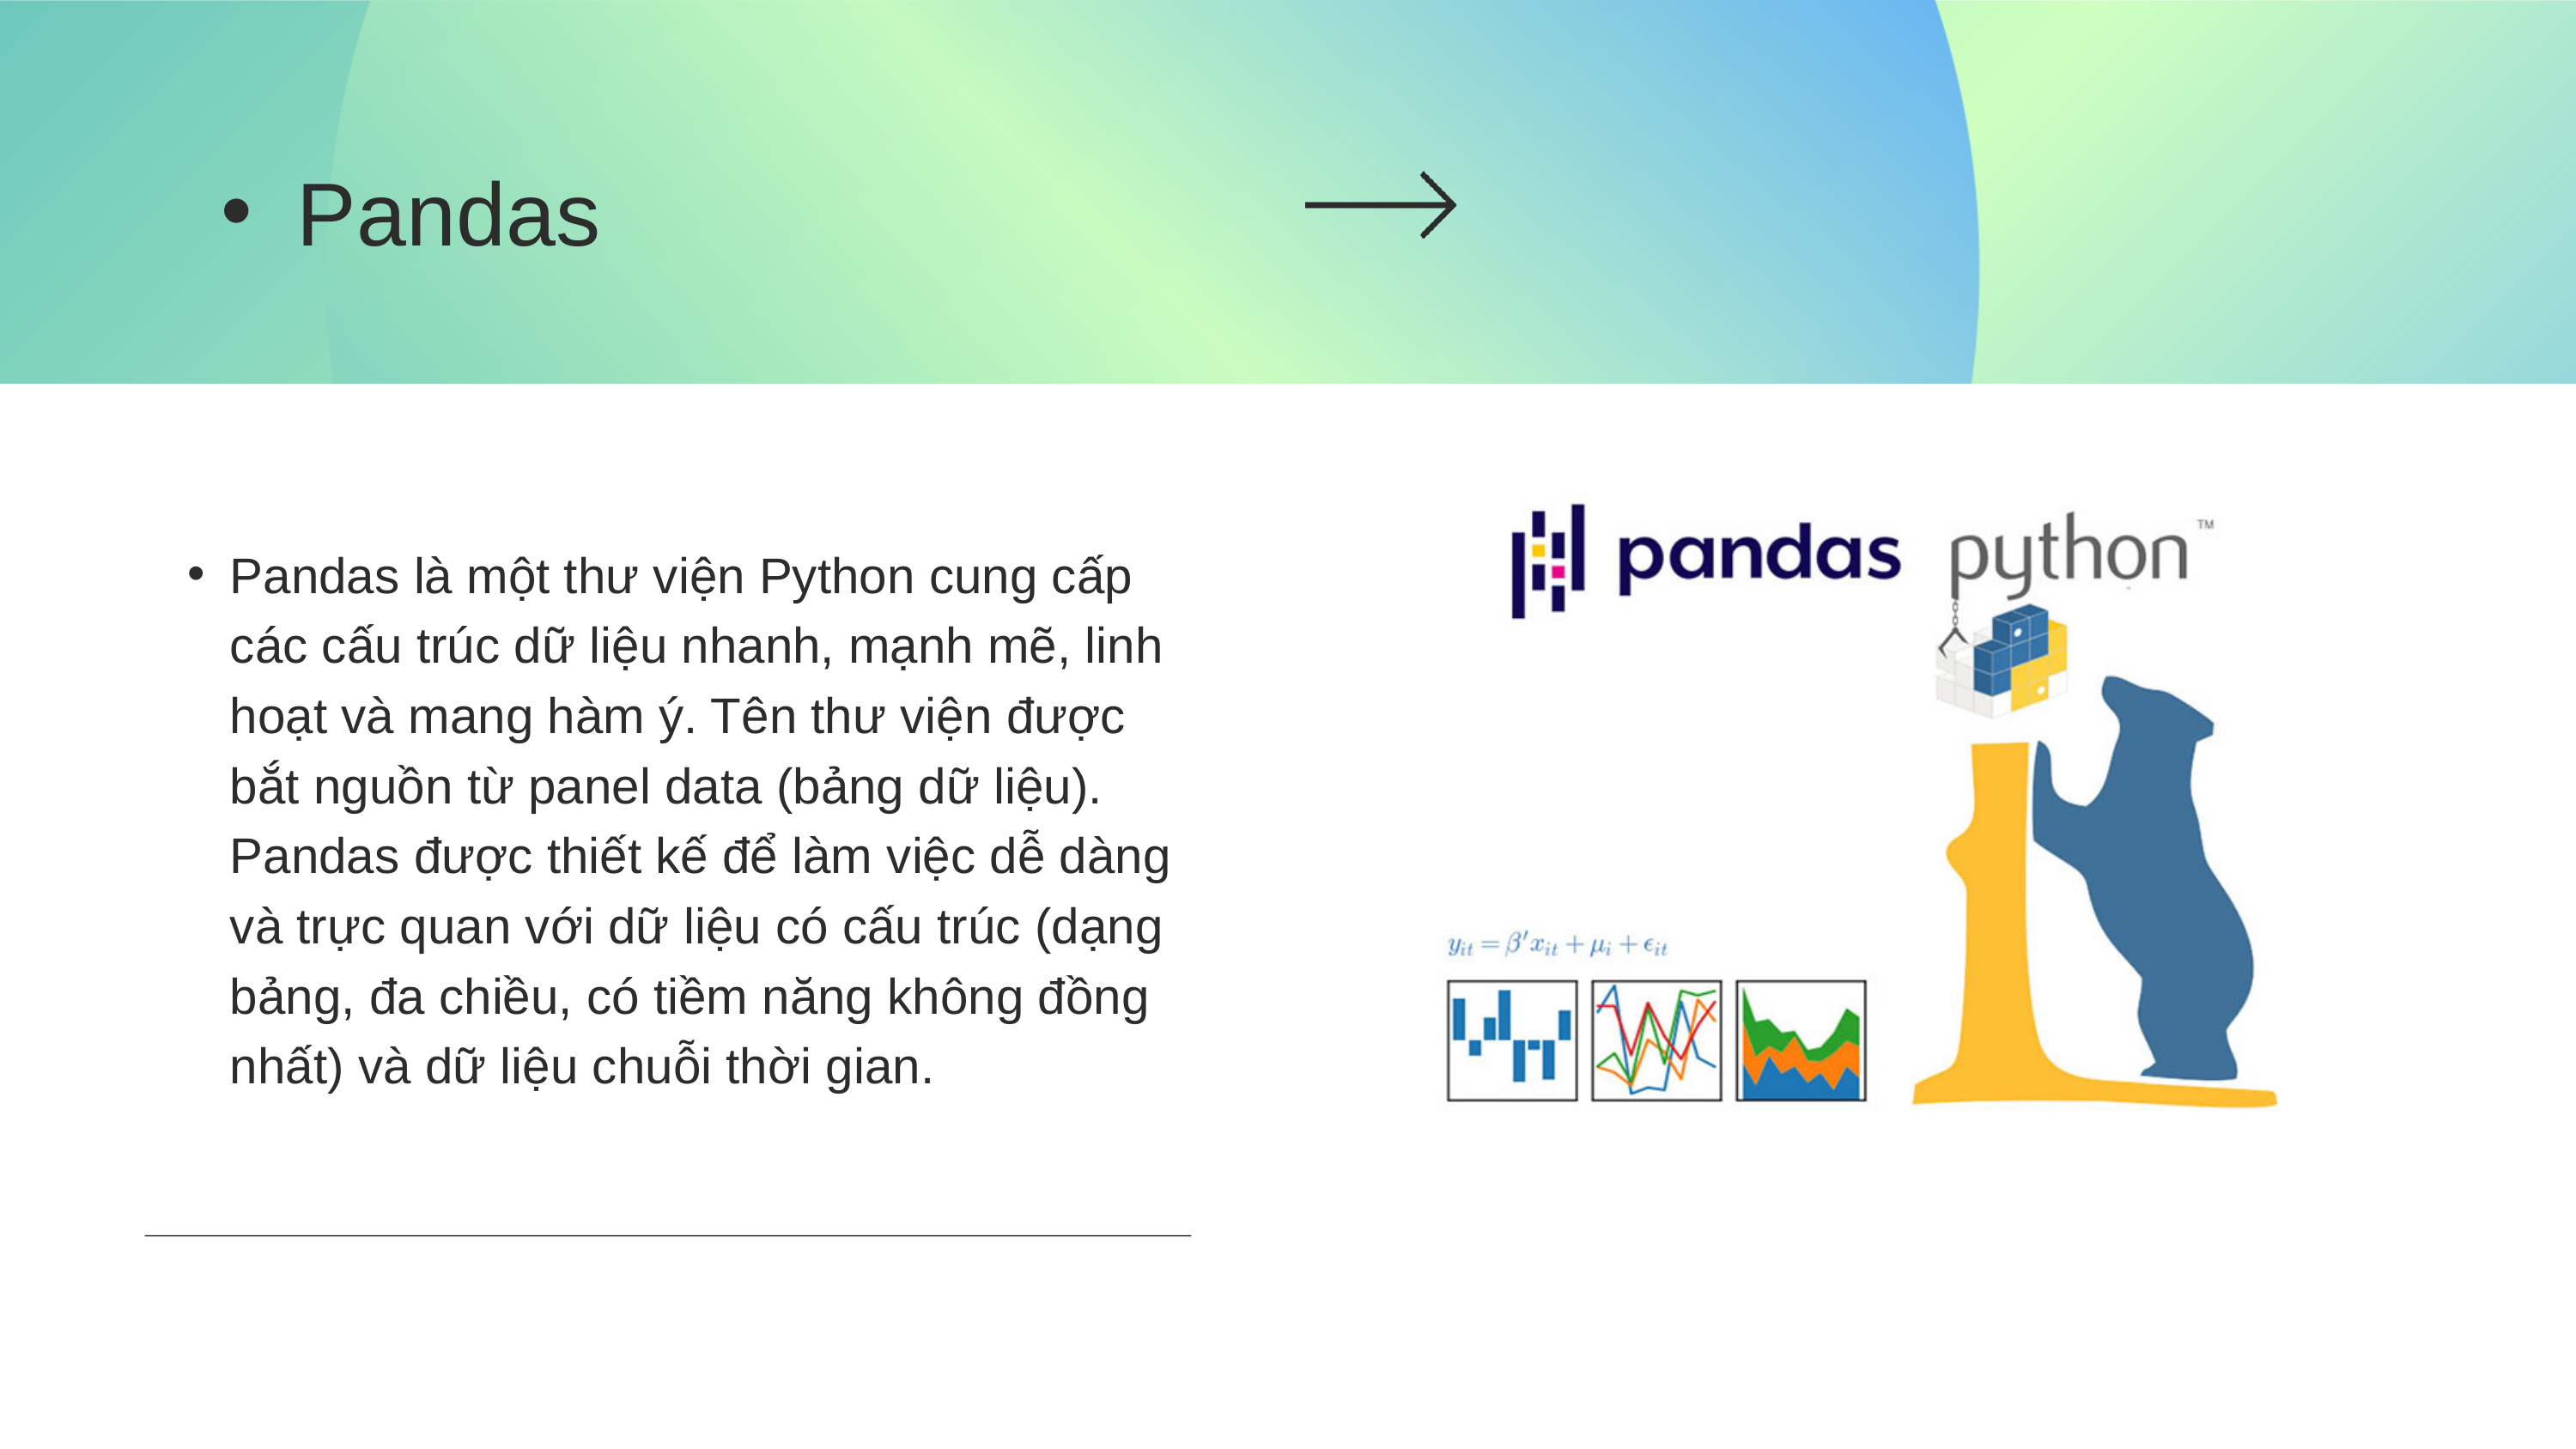

Pandas

Pandas là một thư viện Python cung cấp các cấu trúc dữ liệu nhanh, mạnh mẽ, linh hoạt và mang hàm ý. Tên thư viện được bắt nguồn từ panel data (bảng dữ liệu). Pandas được thiết kế để làm việc dễ dàng và trực quan với dữ liệu có cấu trúc (dạng bảng, đa chiều, có tiềm năng không đồng nhất) và dữ liệu chuỗi thời gian.